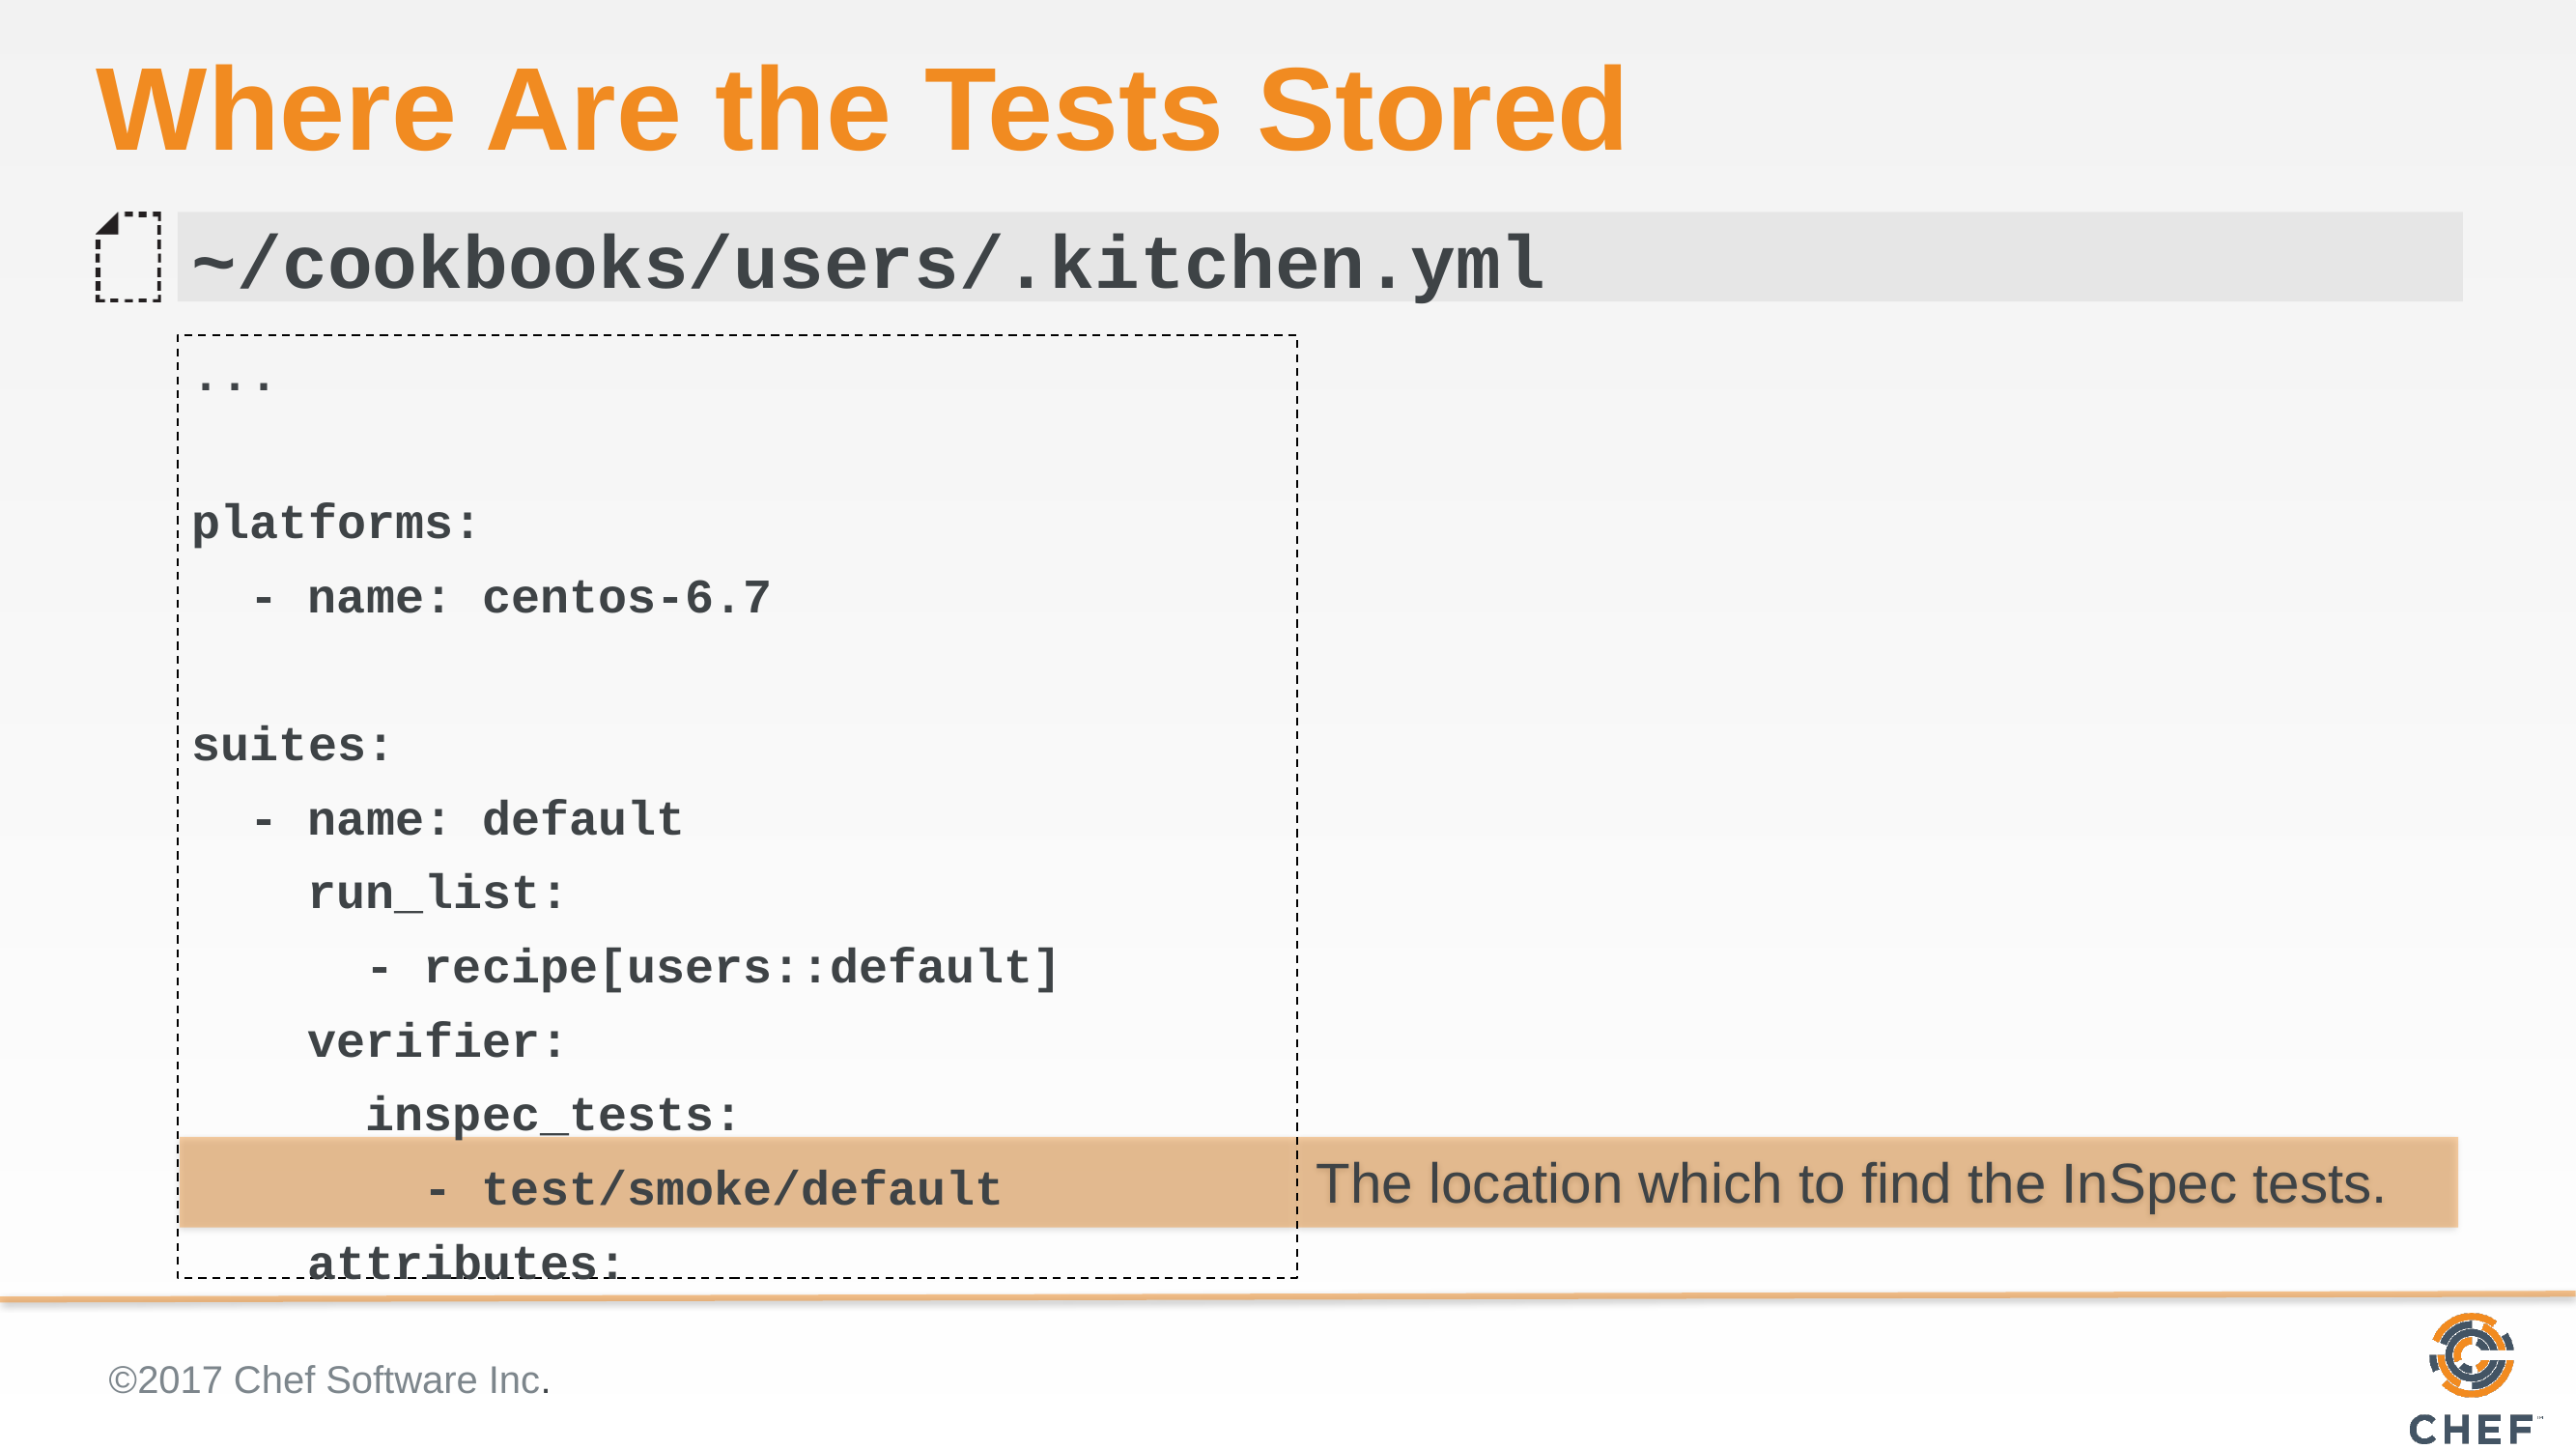

# Where Are the Tests Stored
~/cookbooks/users/.kitchen.yml
...

platforms:
  - name: centos-6.7

suites:
  - name: default
    run_list:
      - recipe[users::default]
    verifier:
      inspec_tests:
        - test/smoke/default
    attributes:

The location which to find the InSpec tests.